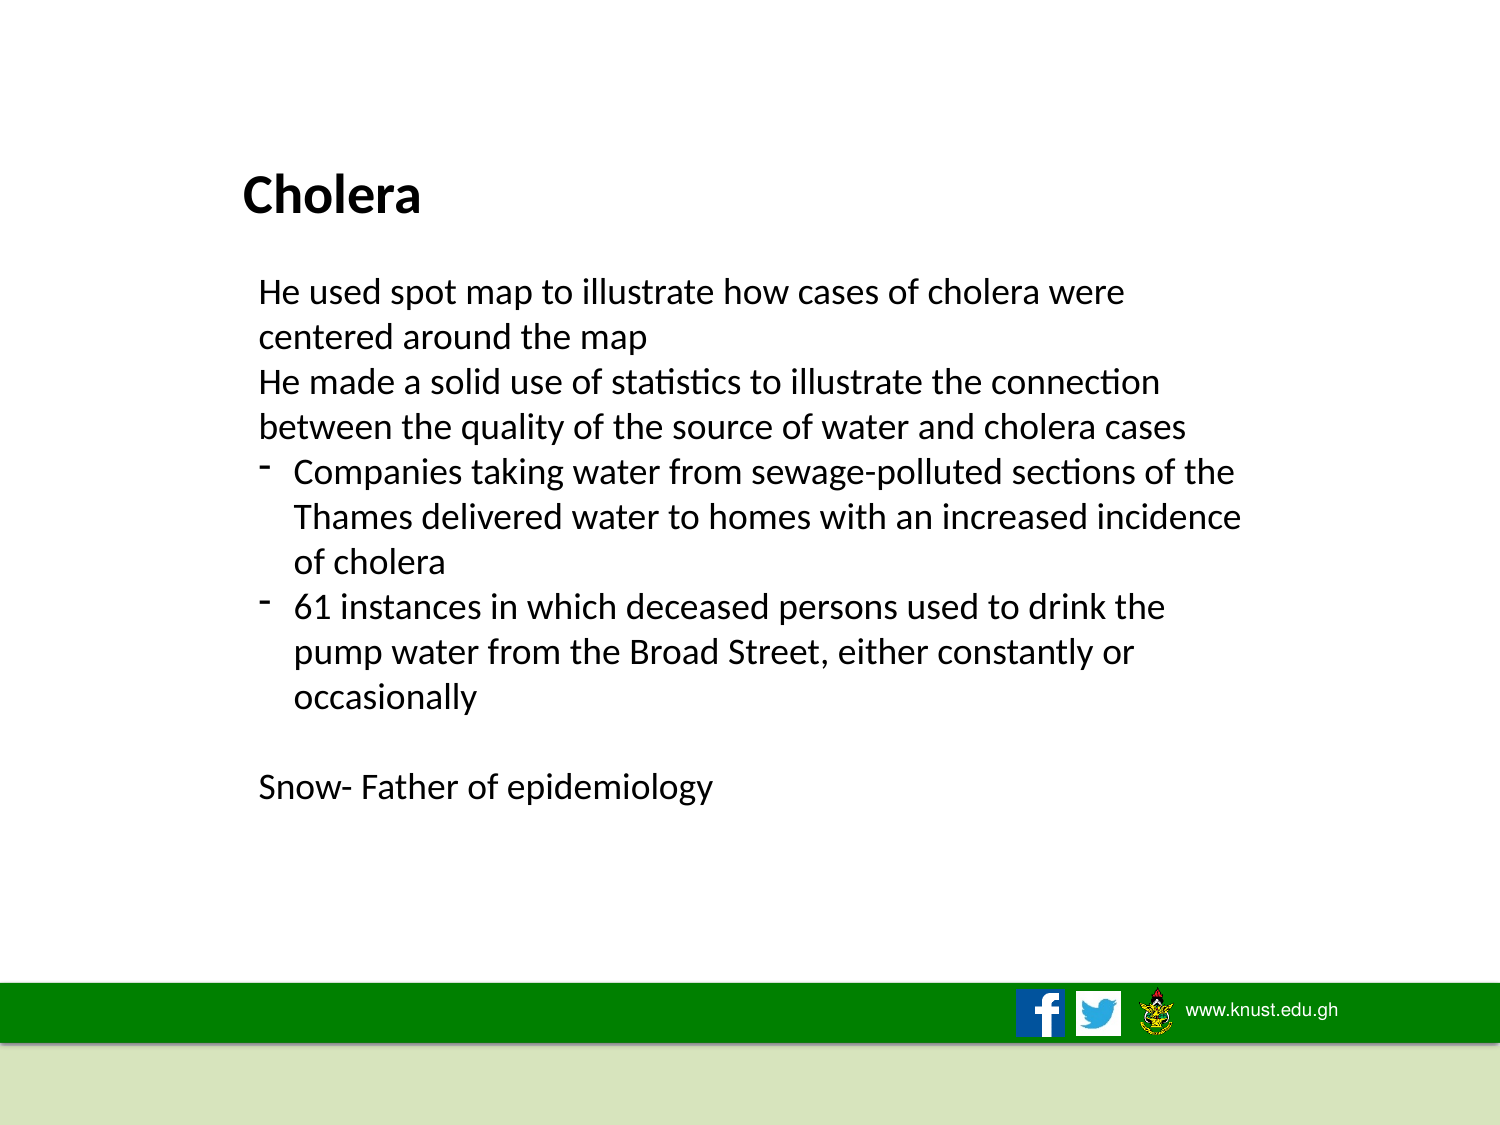

# Cholera
He used spot map to illustrate how cases of cholera were centered around the map
He made a solid use of statistics to illustrate the connection between the quality of the source of water and cholera cases
Companies taking water from sewage-polluted sections of the Thames delivered water to homes with an increased incidence of cholera
61 instances in which deceased persons used to drink the pump water from the Broad Street, either constantly or occasionally

Snow- Father of epidemiology
2018/2019